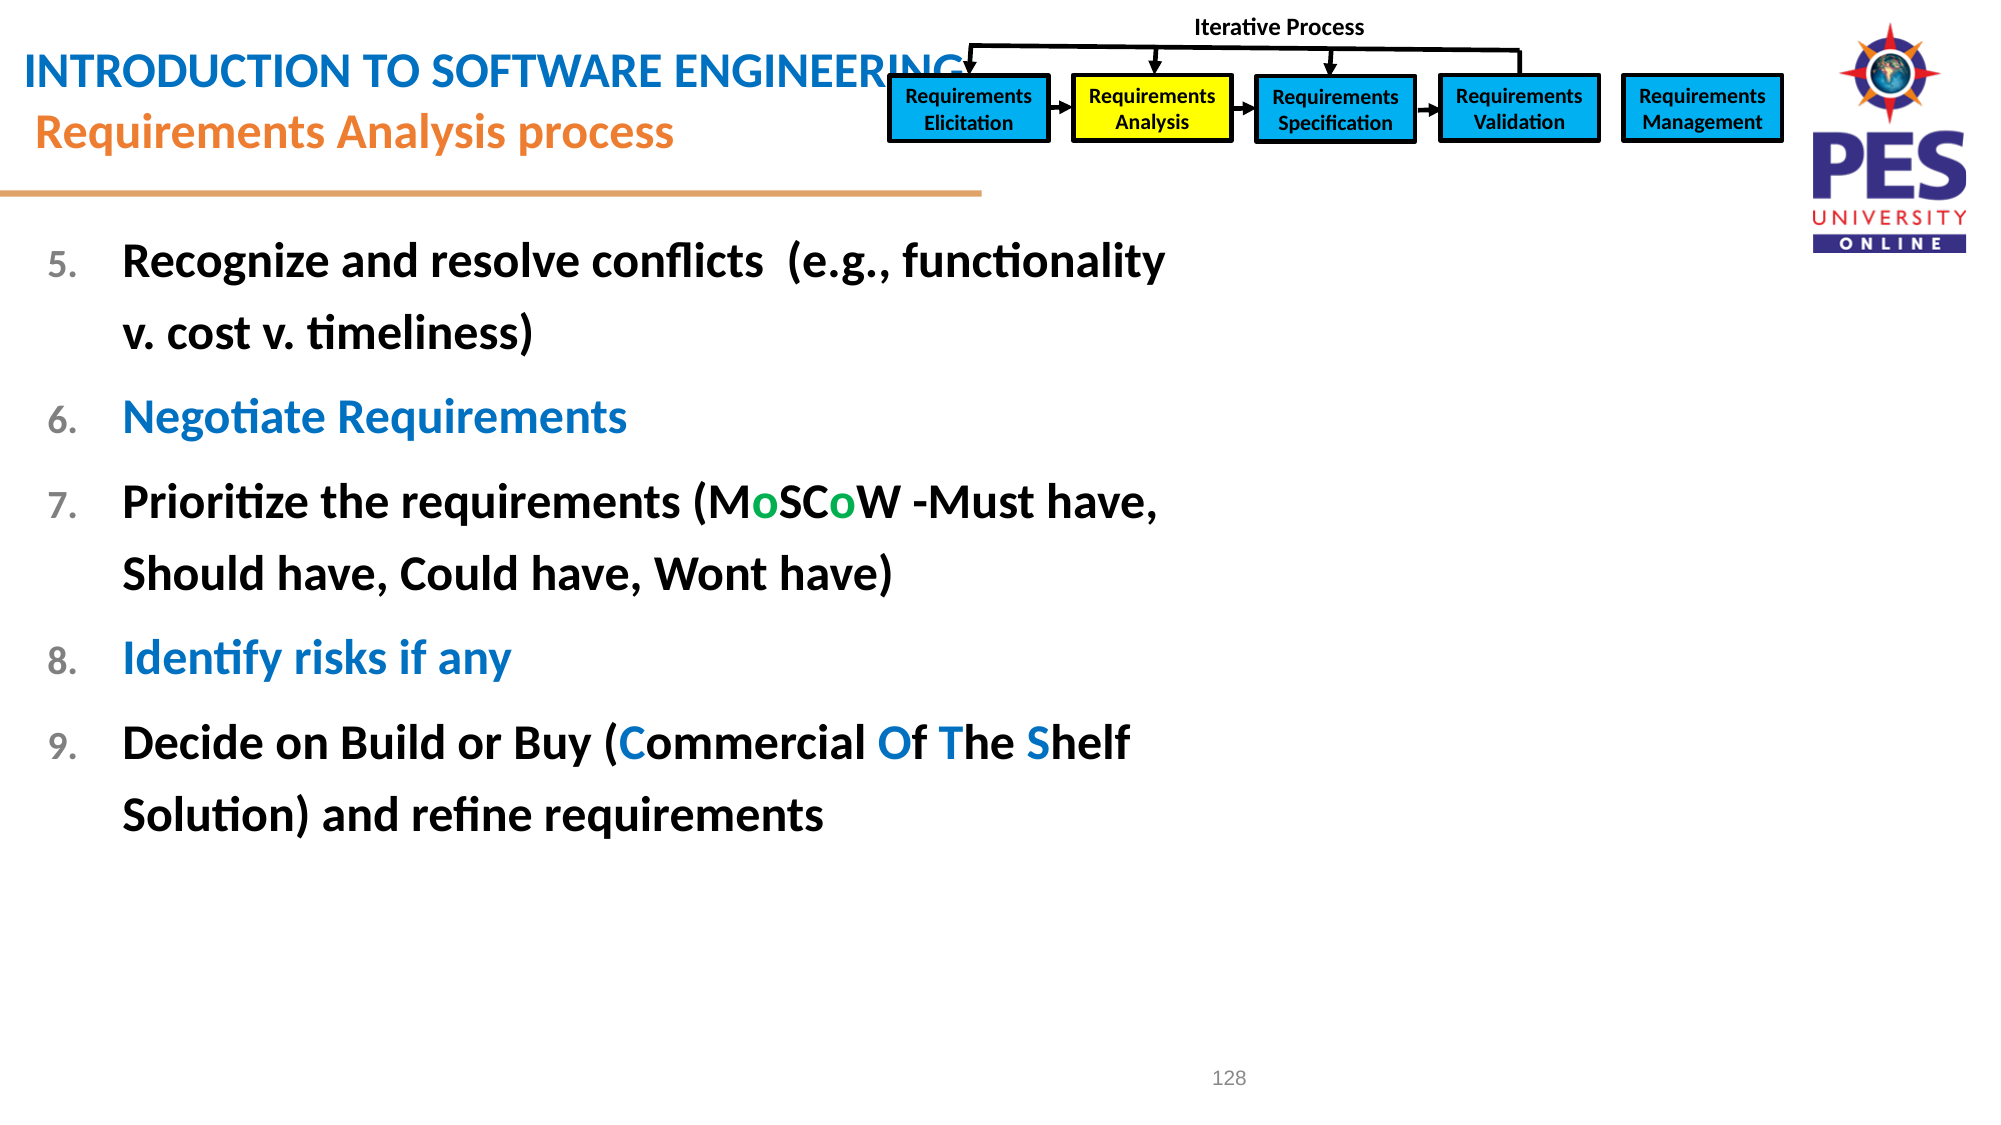

Iterative Process

Requirements Analysis
Requirements Validation
Requirements Management
Requirements Elicitation
Requirements Specification

Requirements Analysis process
Recognize and resolve conflicts  (e.g., functionality v. cost v. timeliness)
Negotiate Requirements
Prioritize the requirements (MoSCoW -Must have, Should have, Could have, Wont have)
Identify risks if any
Decide on Build or Buy (Commercial Of The Shelf Solution) and refine requirements
128